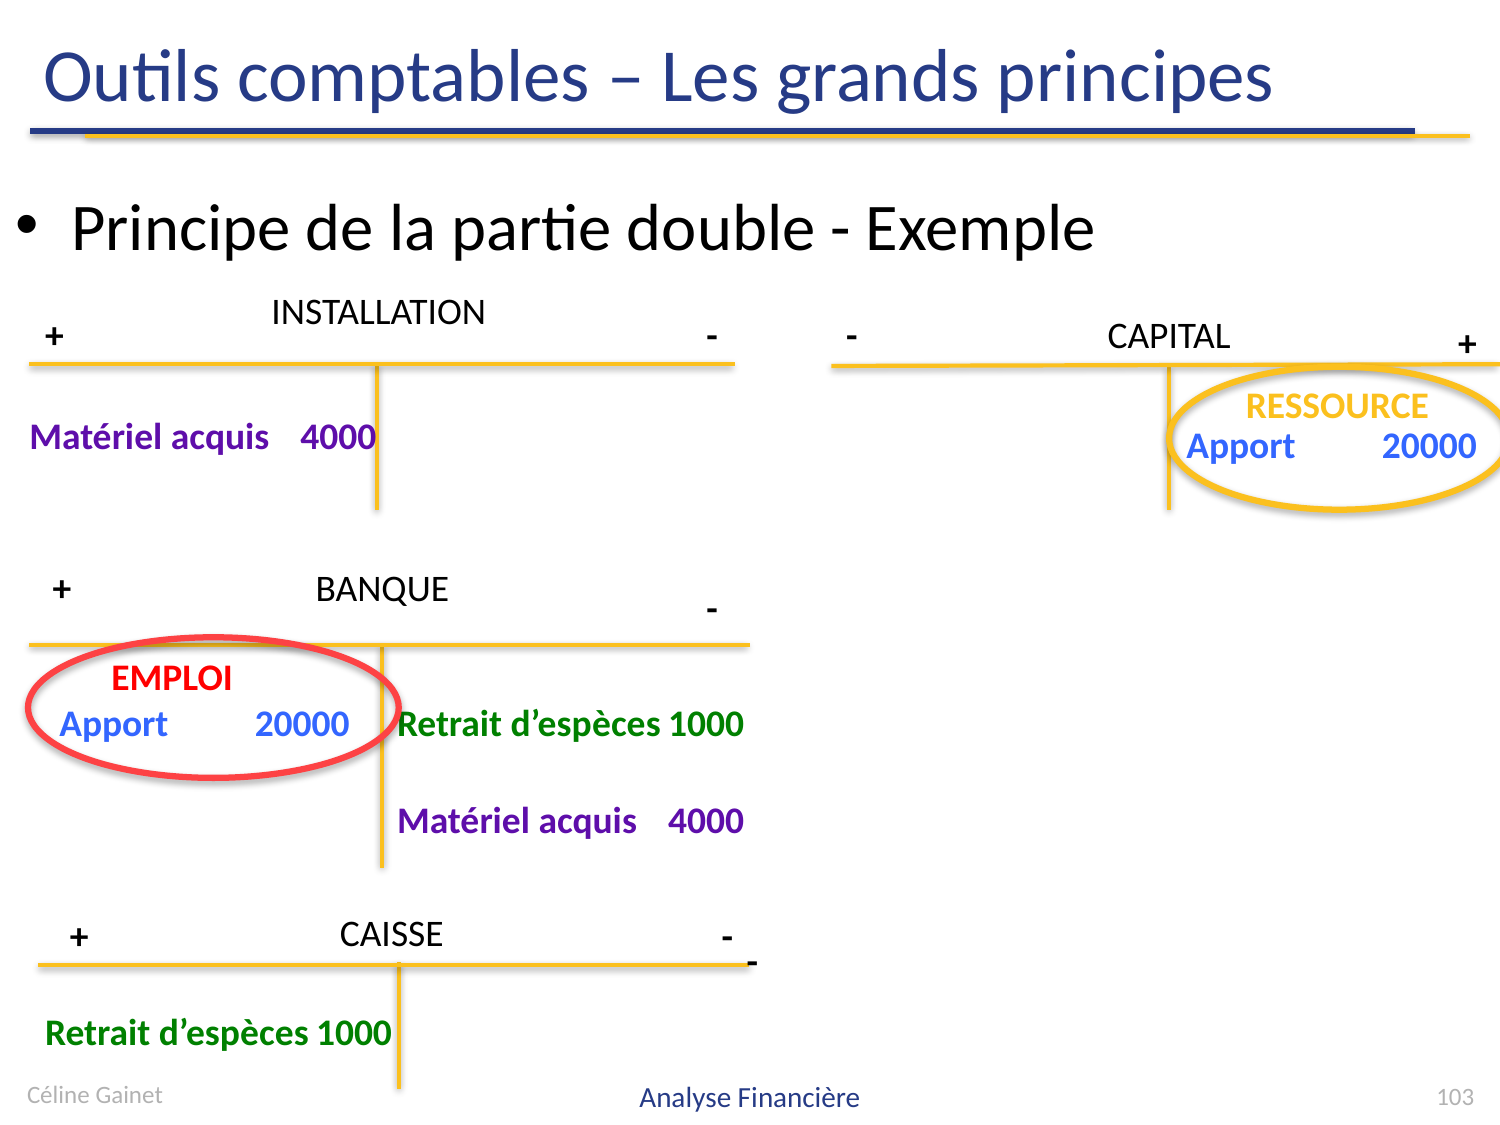

# Outils comptables – Les grands principes
Principe de la partie double - Exemple

INSTALLATION
+
-
-
CAPITAL
+

RESSOURCE
Matériel acquis	4000
Apport	20000
+
BANQUE
-

EMPLOI
Apport	20000
Retrait d’espèces	1000
Matériel acquis	4000
CAISSE
+
-
-
Retrait d’espèces	1000
Céline Gainet
Analyse Financière
103